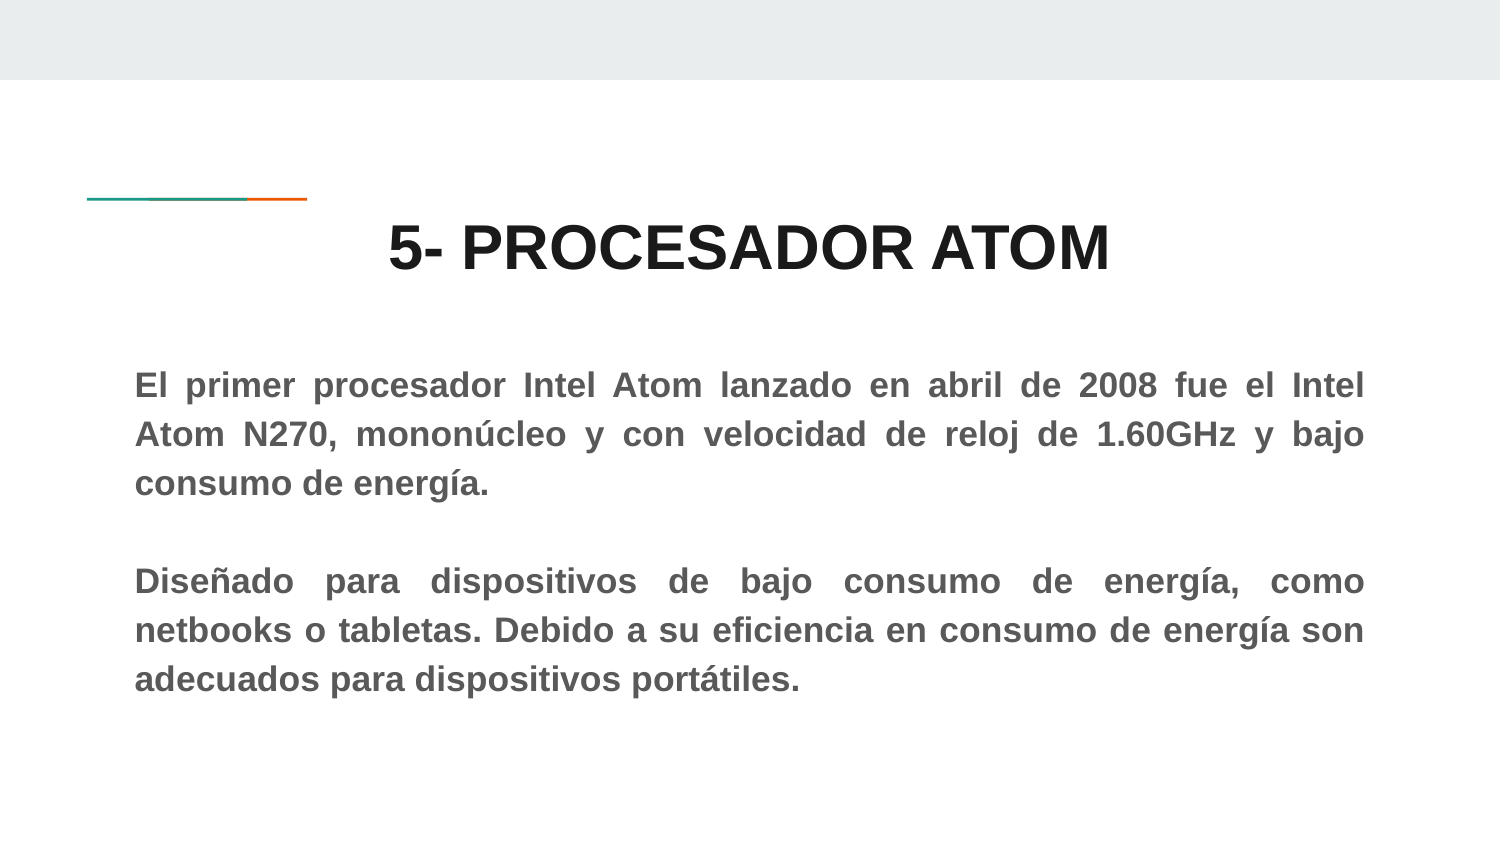

# 5- PROCESADOR ATOM
El primer procesador Intel Atom lanzado en abril de 2008 fue el Intel Atom N270, mononúcleo y con velocidad de reloj de 1.60GHz y bajo consumo de energía.

Diseñado para dispositivos de bajo consumo de energía, como netbooks o tabletas. Debido a su eficiencia en consumo de energía son adecuados para dispositivos portátiles.